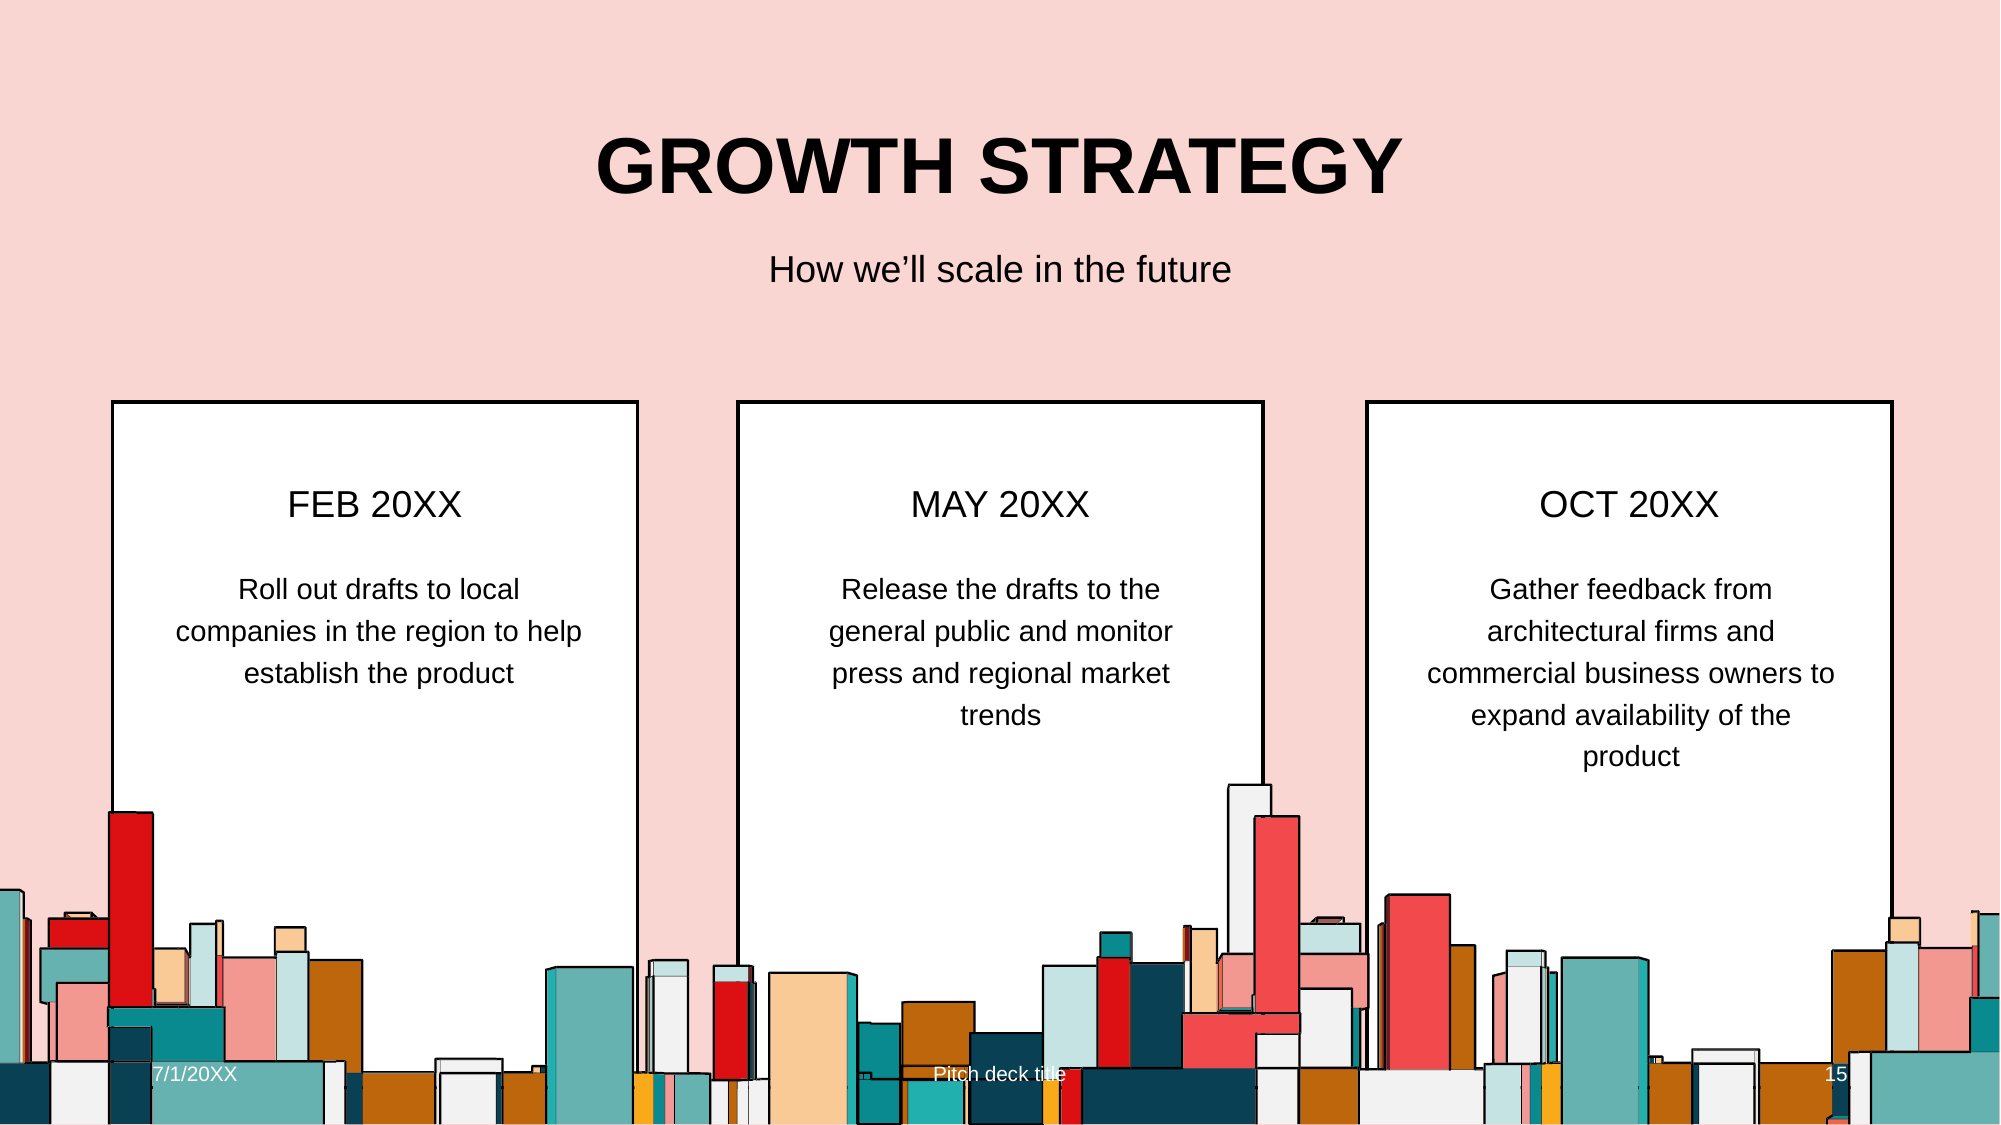

# GROWTH STRATEGY
How we’ll scale in the future
MAY 20XX
OCT 20XX
FEB 20XX
Roll out drafts to local companies in the region to help establish the product

Release the drafts to the general public and monitor press and regional market trends

Gather feedback from architectural firms and commercial business owners to expand availability of the product

7/1/20XX
Pitch deck title
15